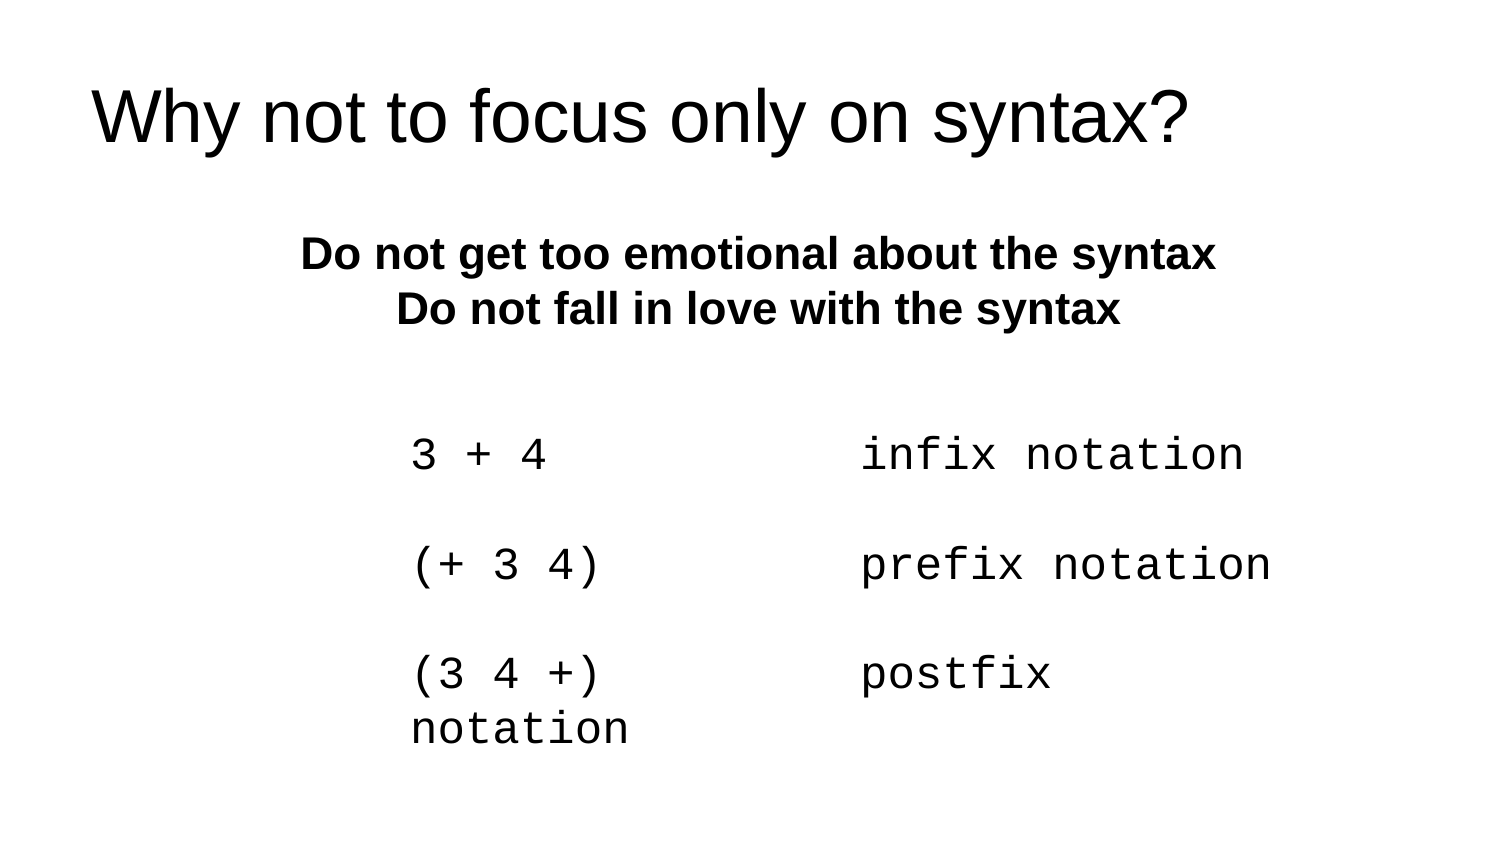

Why not to focus only on syntax?
Do not get too emotional about the syntax
Do not fall in love with the syntax
3 + 4			infix notation

(+ 3 4)		prefix notation

(3 4 +)		postfix notation